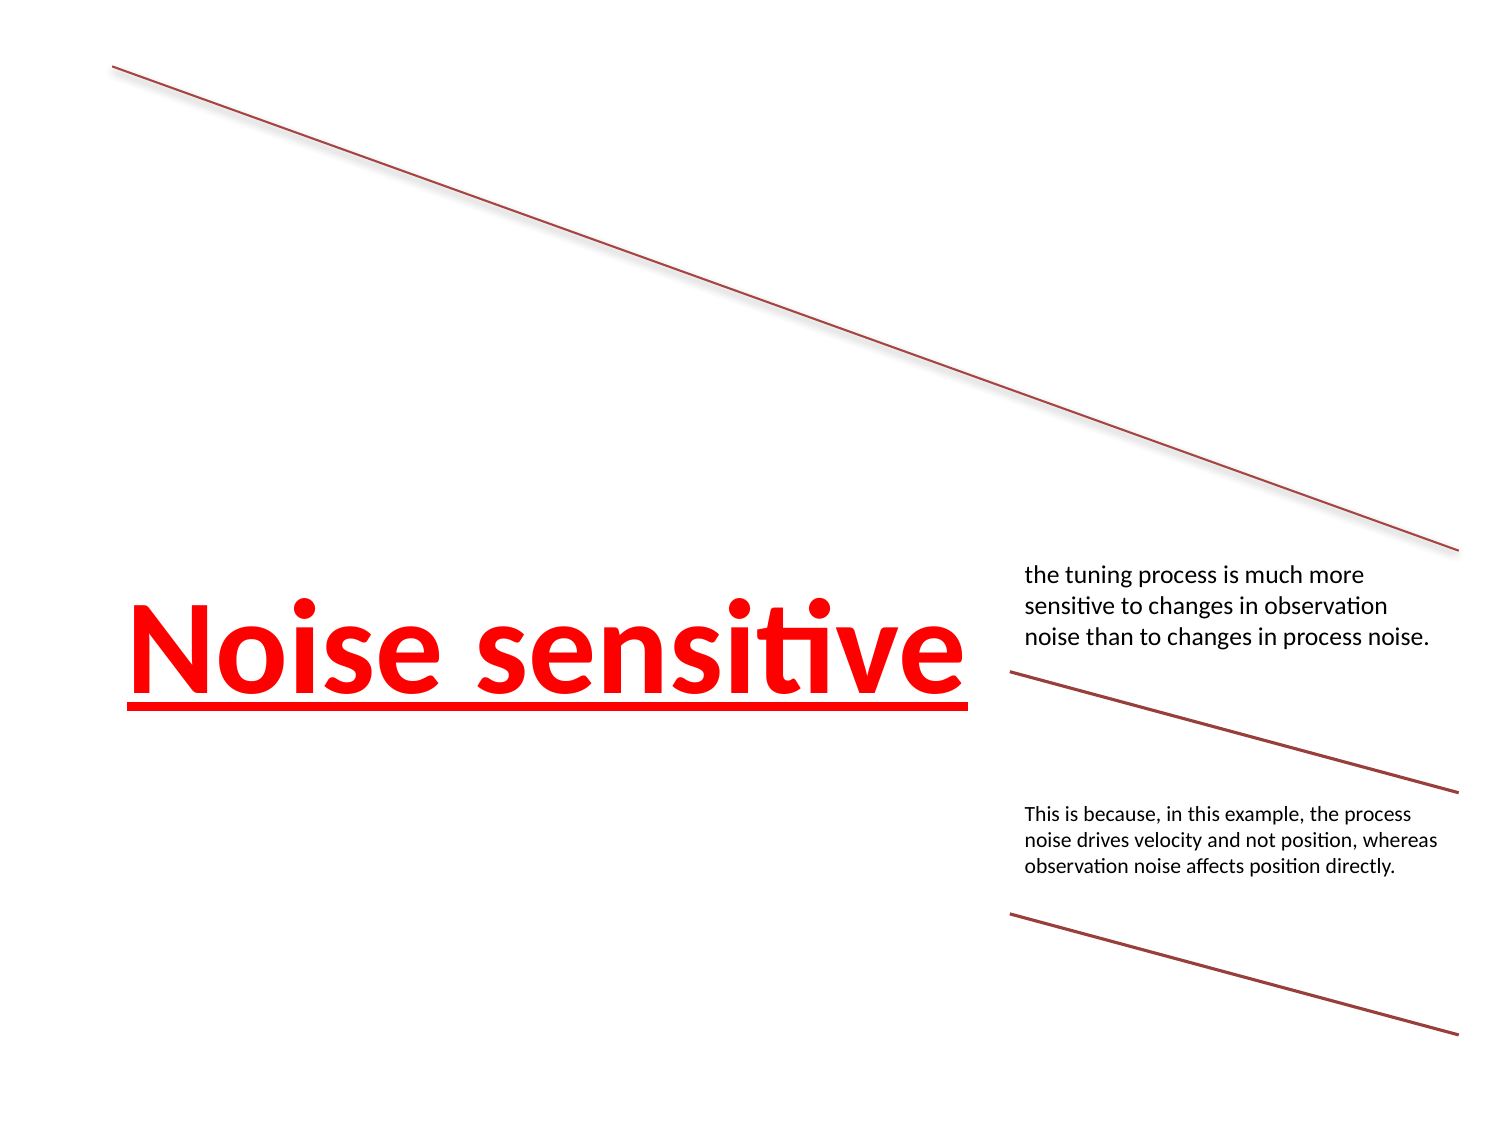

the tuning process is much more sensitive to changes in observation noise than to changes in process noise.
This is because, in this example, the process noise drives velocity and not position, whereas observation noise affects position directly.
Noise sensitive